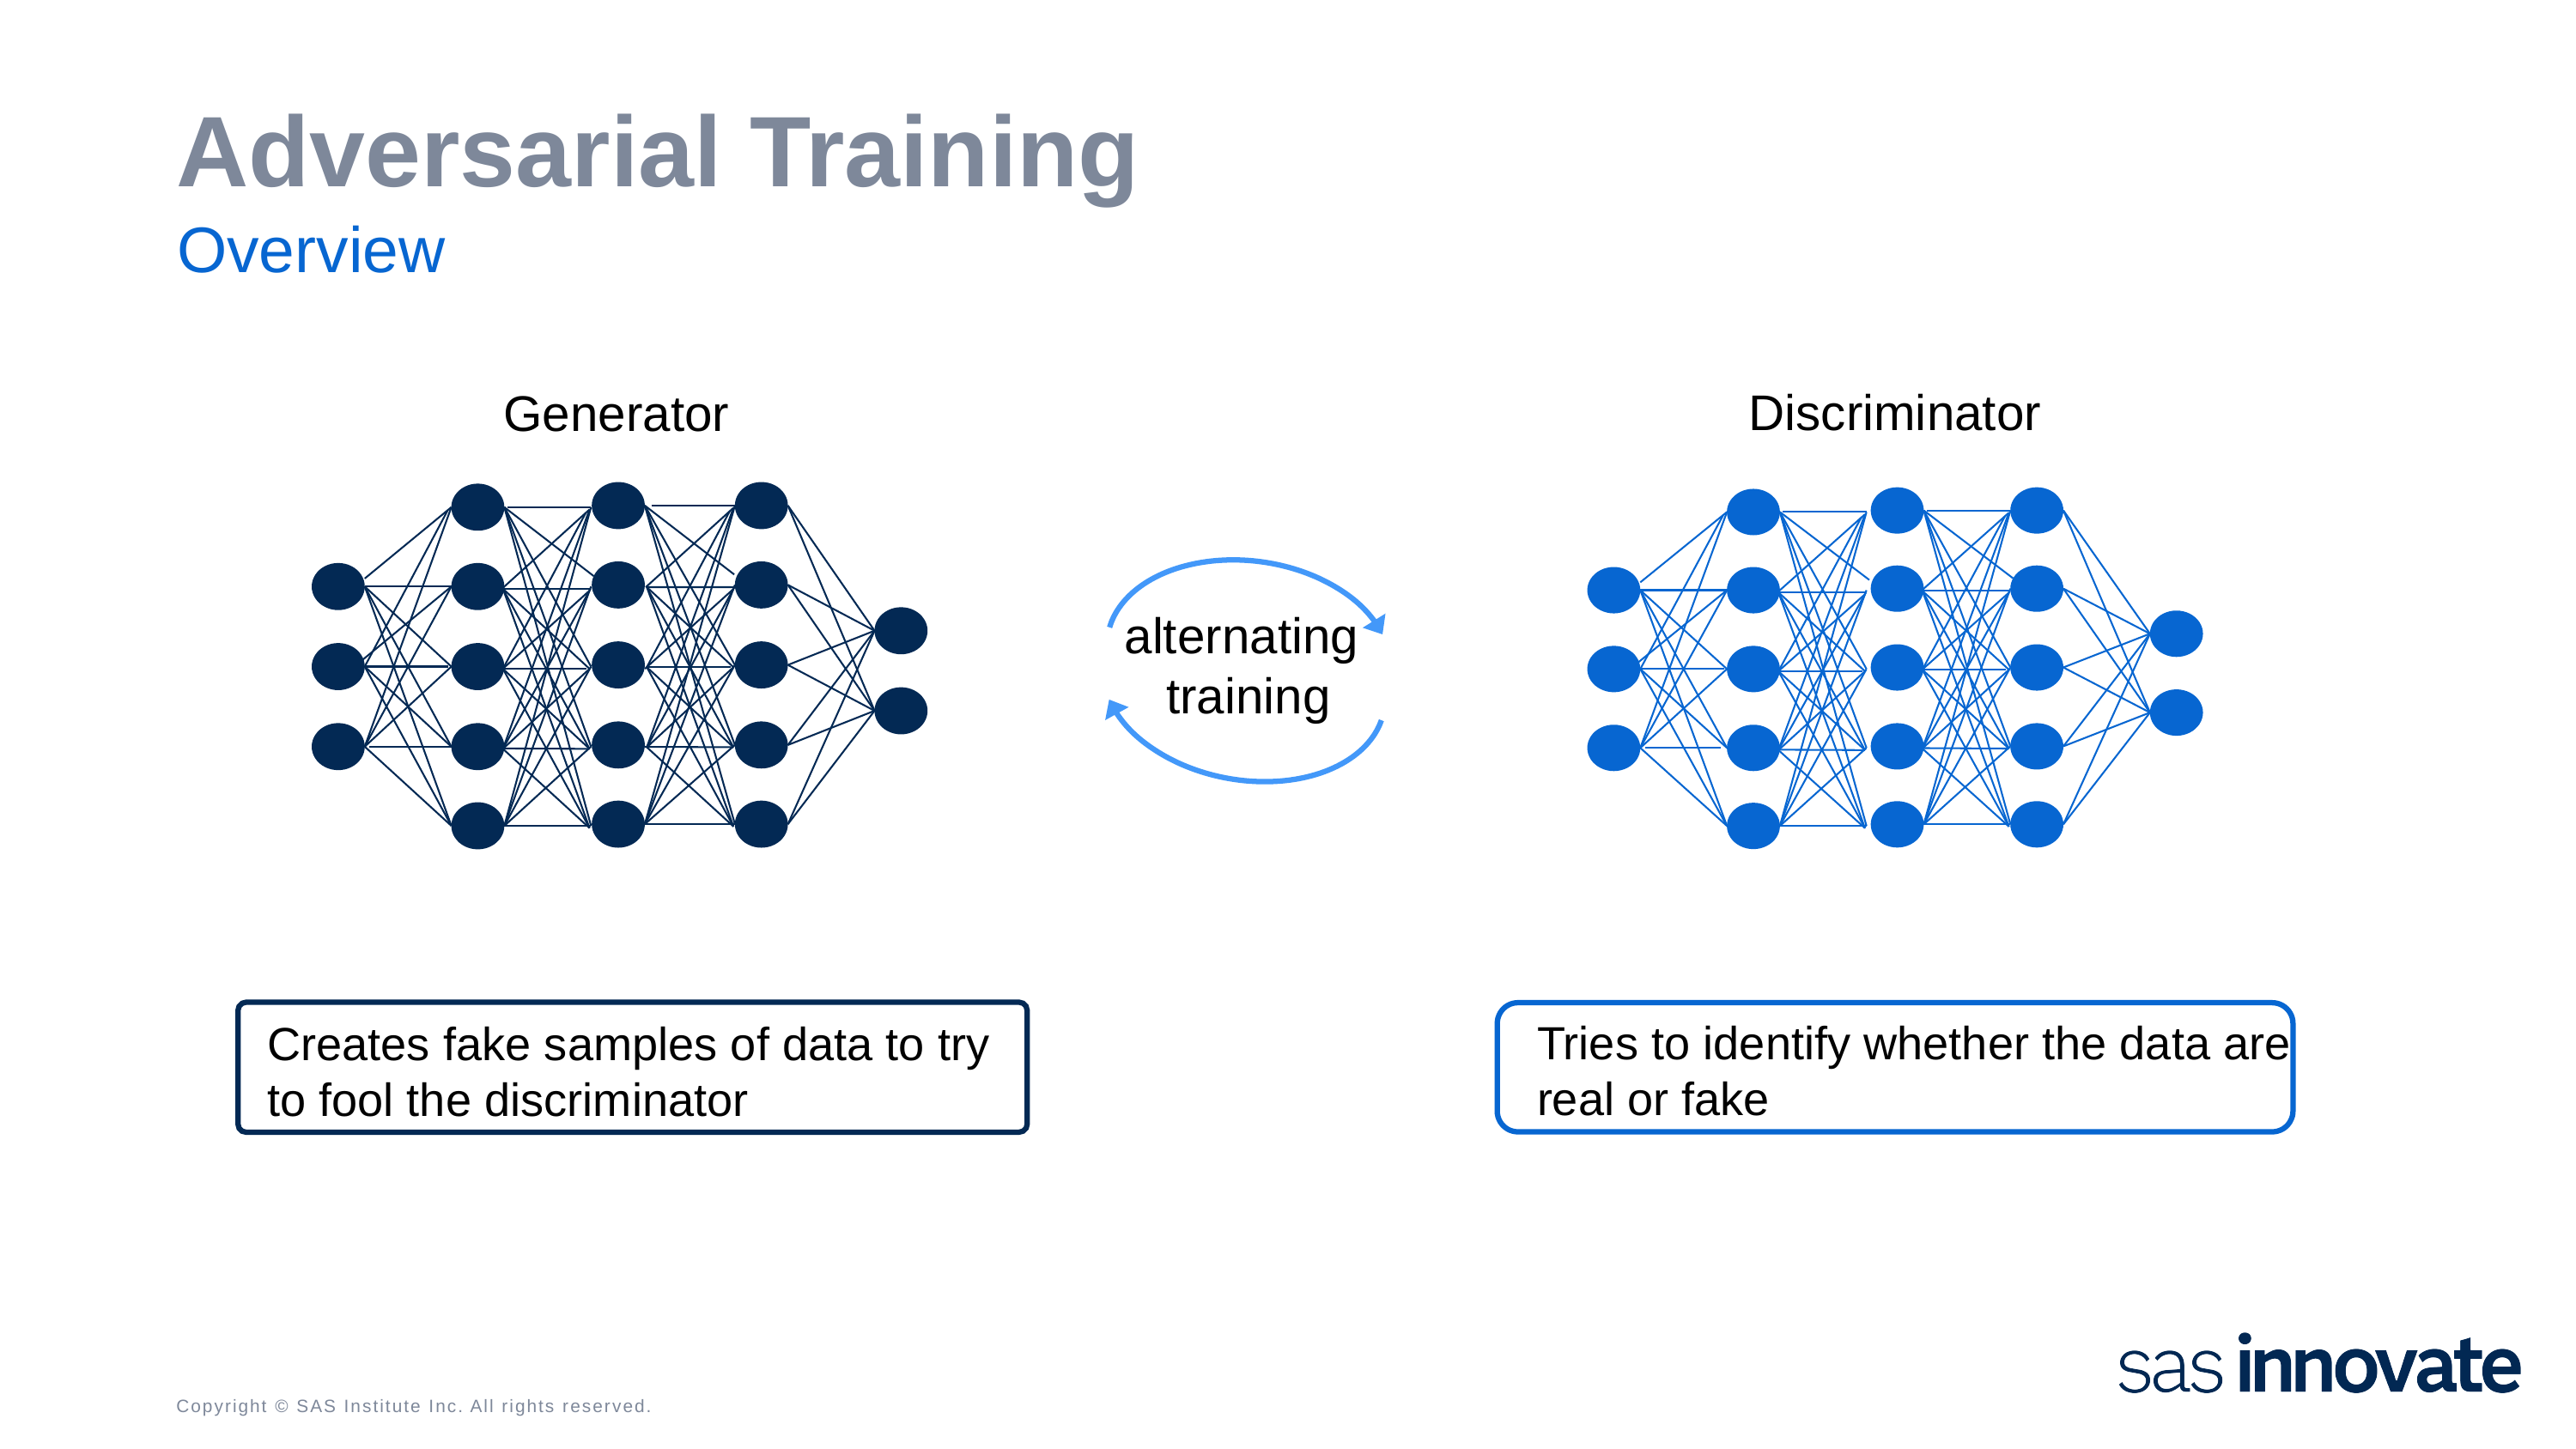

# Adversarial Training
Overview

Discriminator

Generator

alternating
training

Creates fake samples of data to try to fool the discriminator

Tries to identify whether the data are real or fake